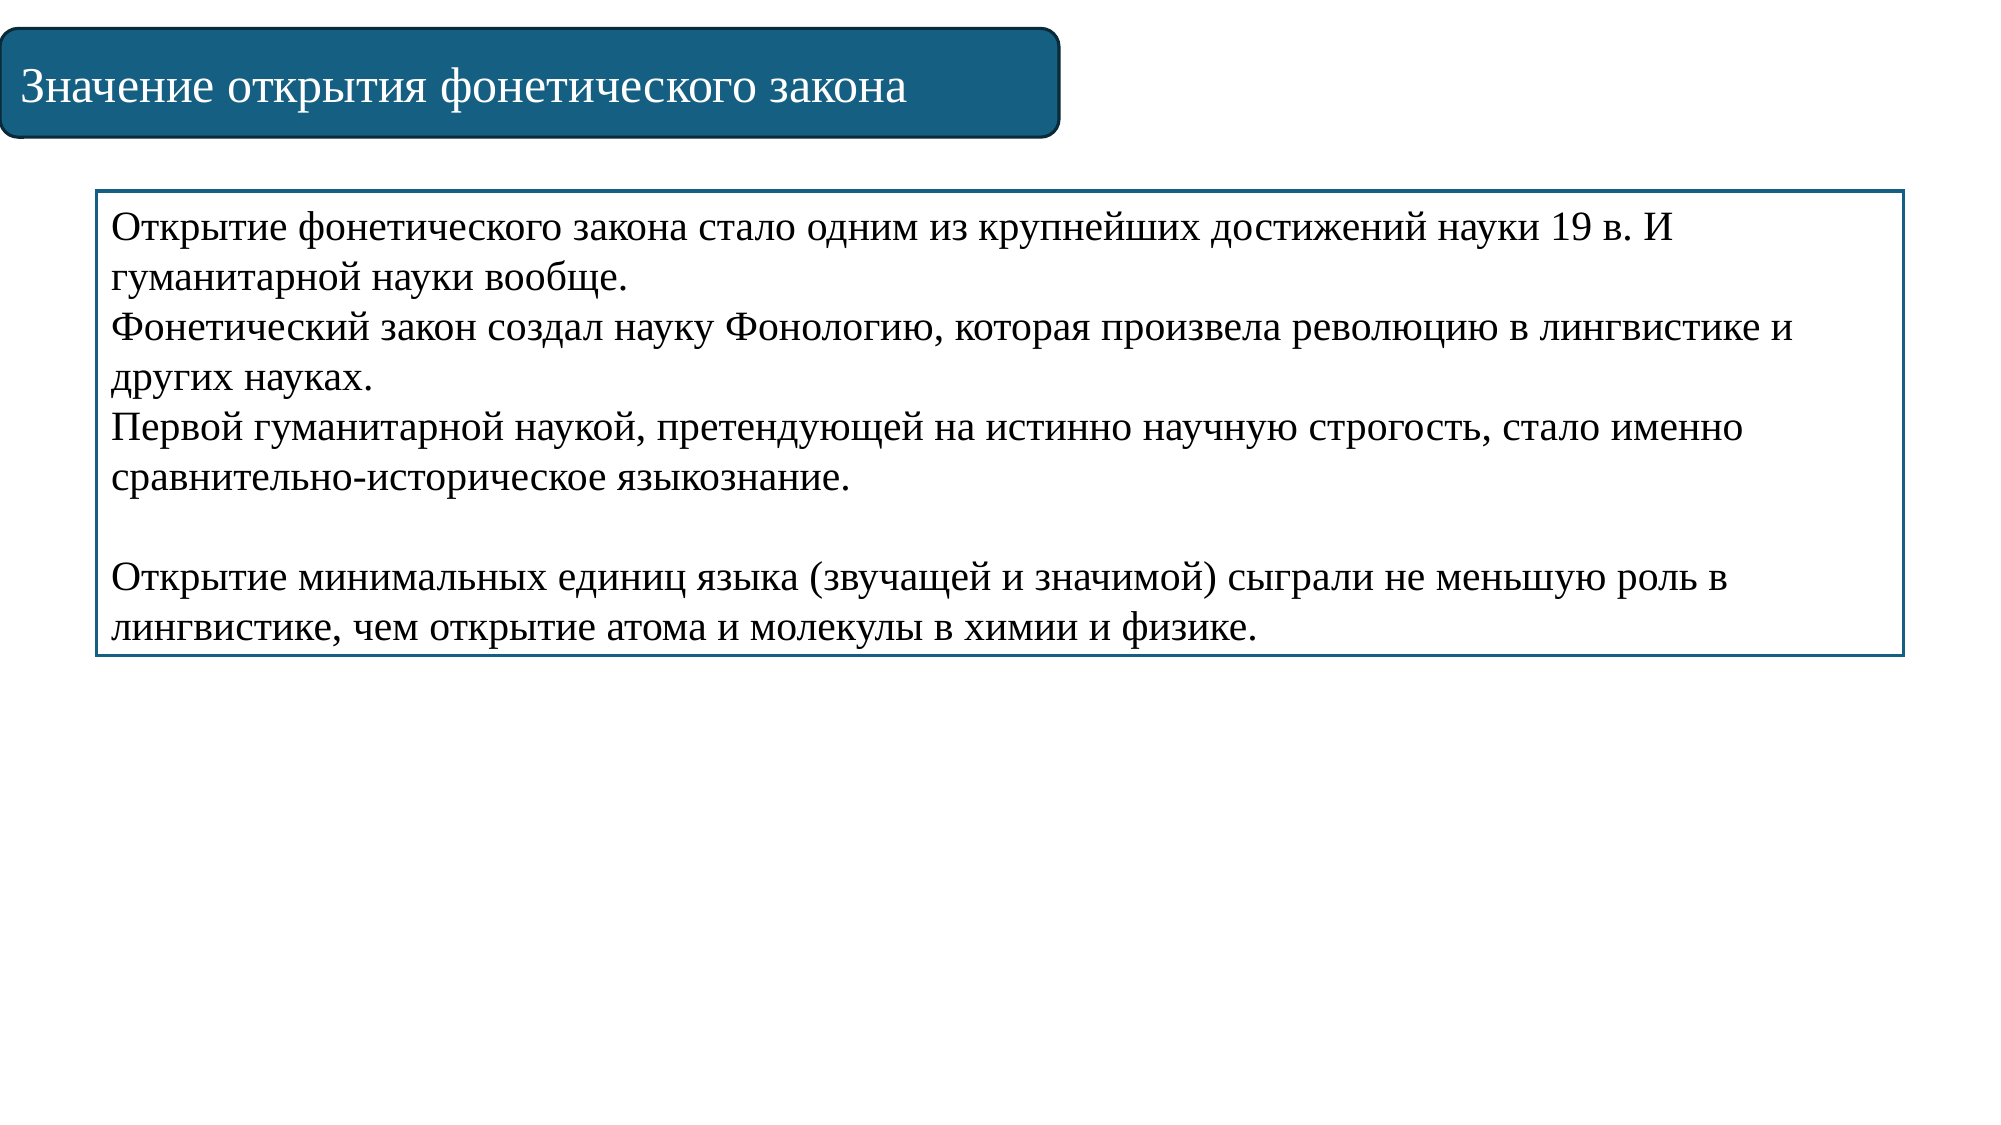

Значение открытия фонетического закона
Открытие фонетического закона стало одним из крупнейших достижений науки 19 в. И гуманитарной науки вообще.
Фонетический закон создал науку Фонологию, которая произвела революцию в лингвистике и других науках.
Первой гуманитарной наукой, претендующей на истинно научную строгость, стало именно сравнительно-историческое языкознание.

Открытие минимальных единиц языка (звучащей и значимой) сыграли не меньшую роль в лингвистике, чем открытие атома и молекулы в химии и физике.